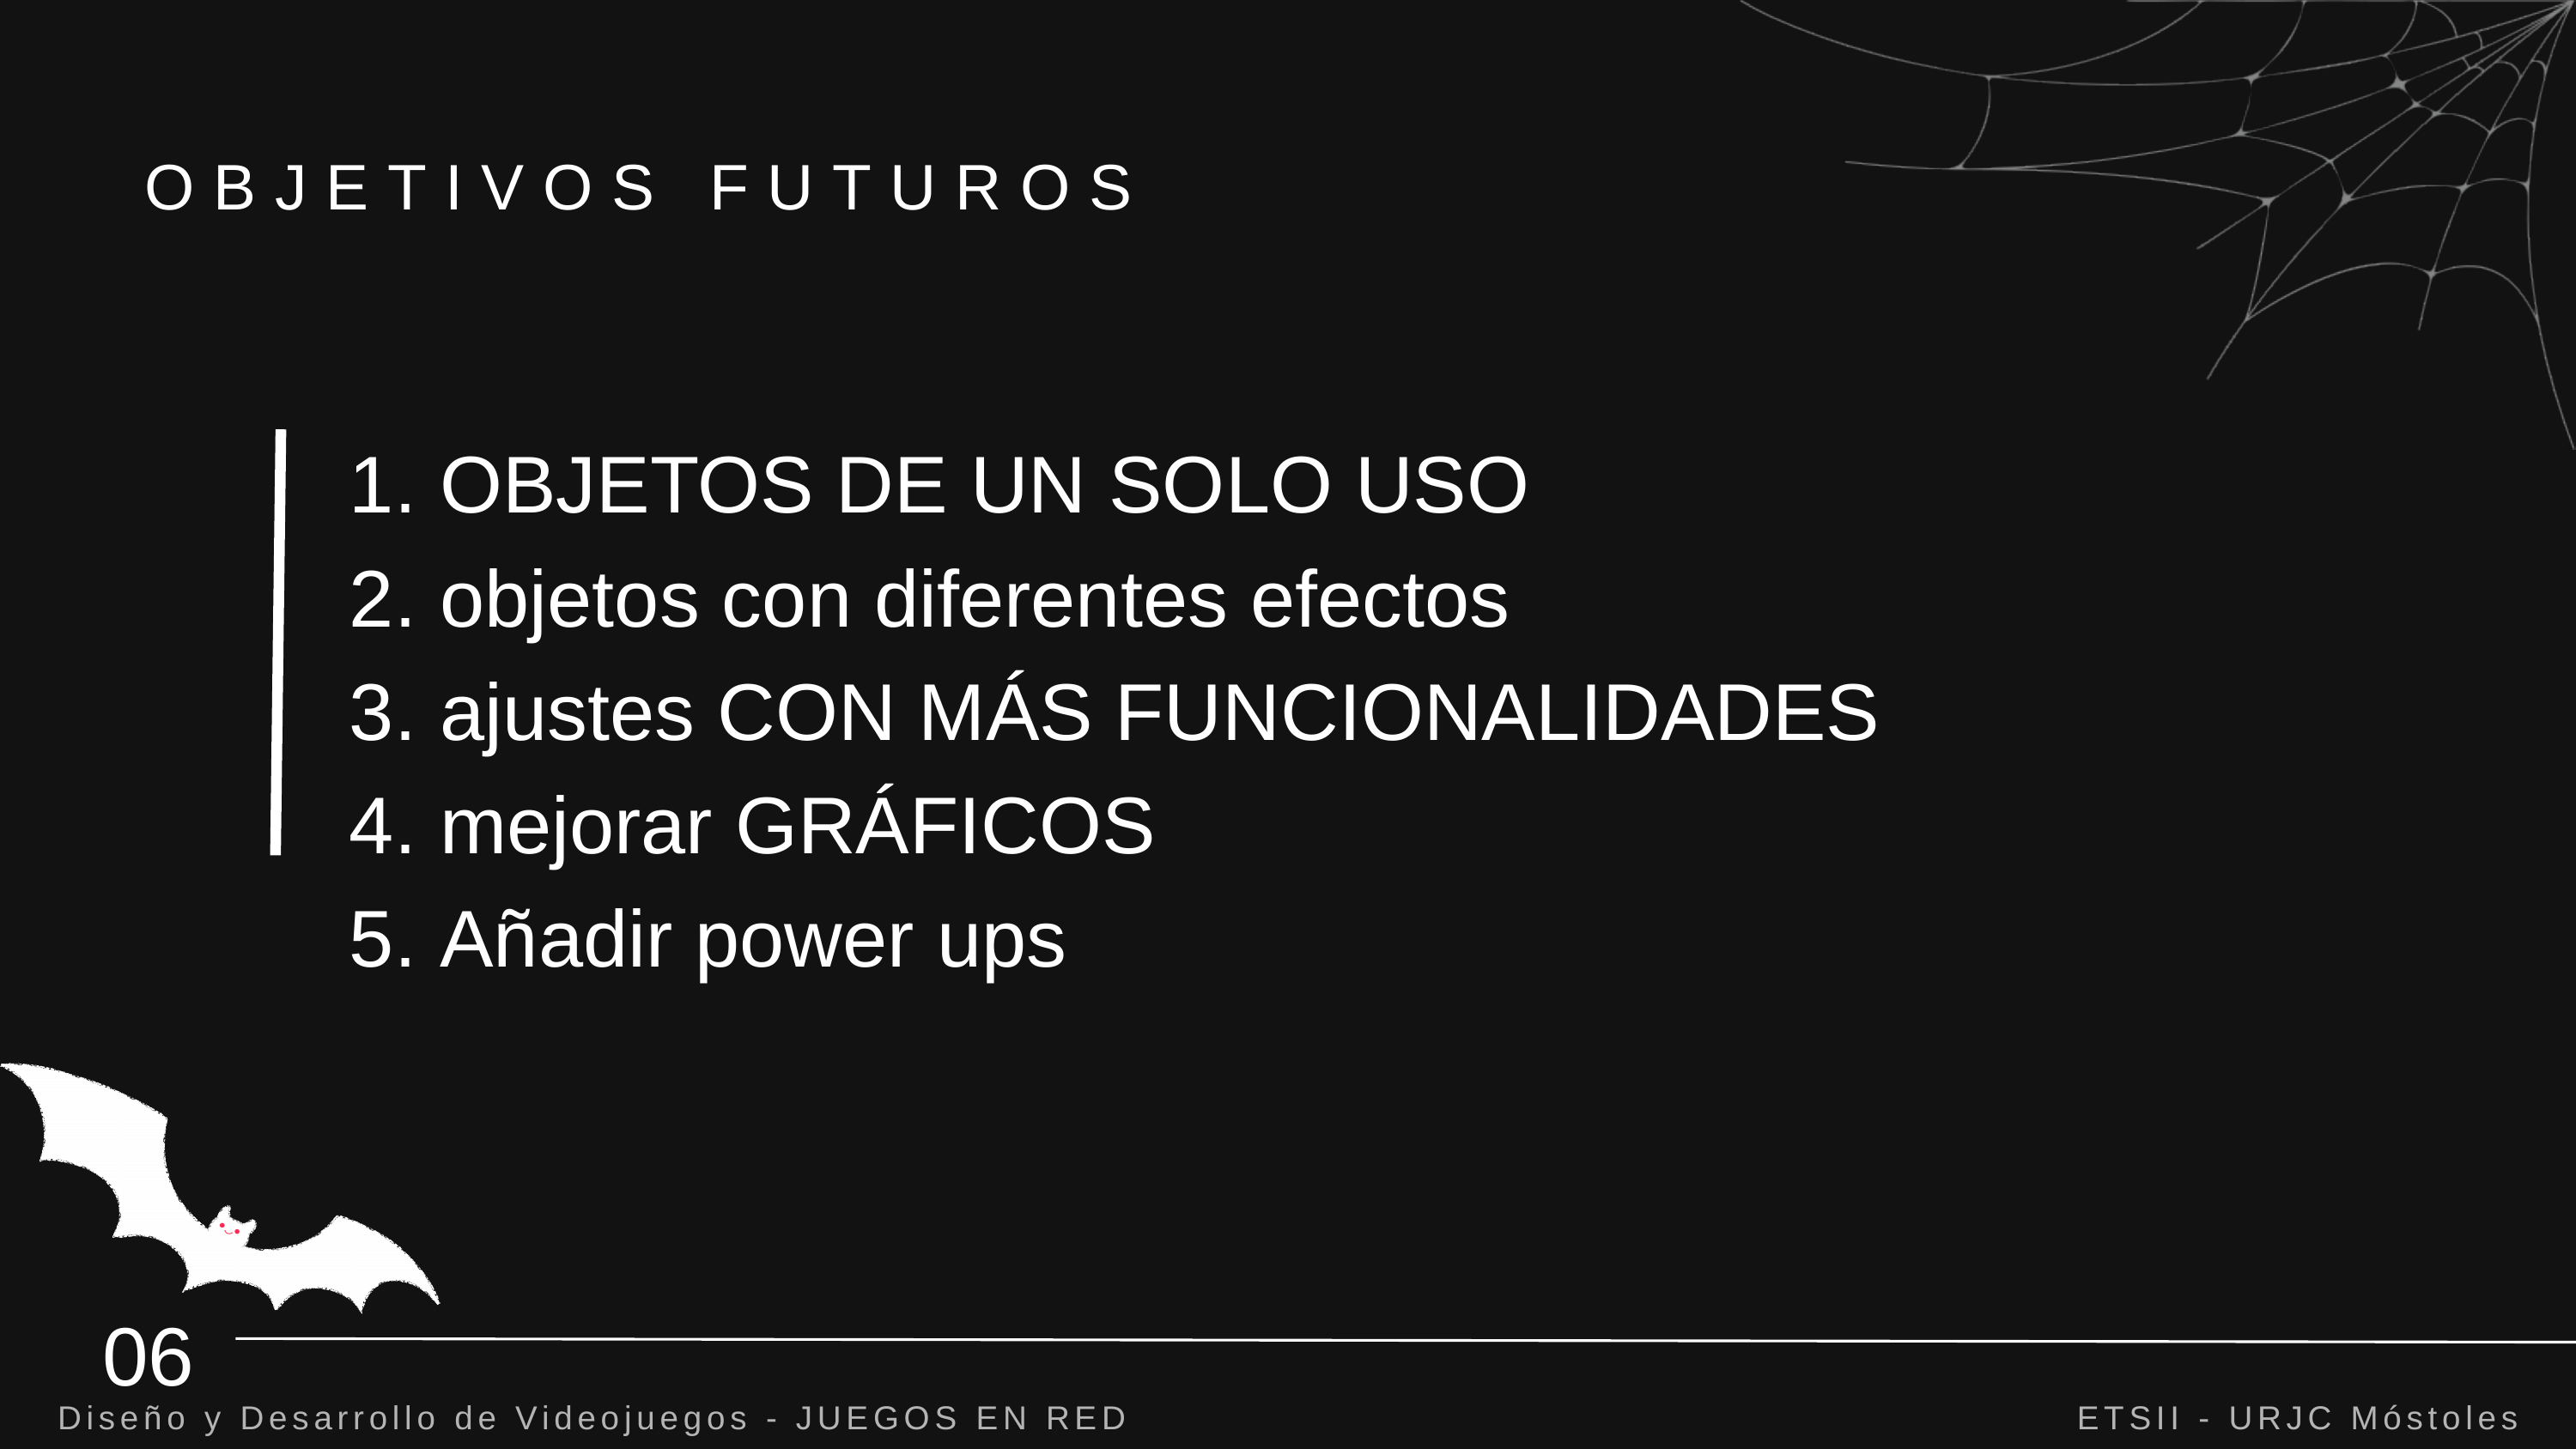

OBJETIVOS FUTUROS
 OBJETOS DE UN SOLO USO
 objetos con diferentes efectos
 ajustes CON MÁS FUNCIONALIDADES
 mejorar GRÁFICOS
 Añadir power ups

06

Diseño y Desarrollo de Videojuegos - JUEGOS EN RED
ETSII - URJC Móstoles